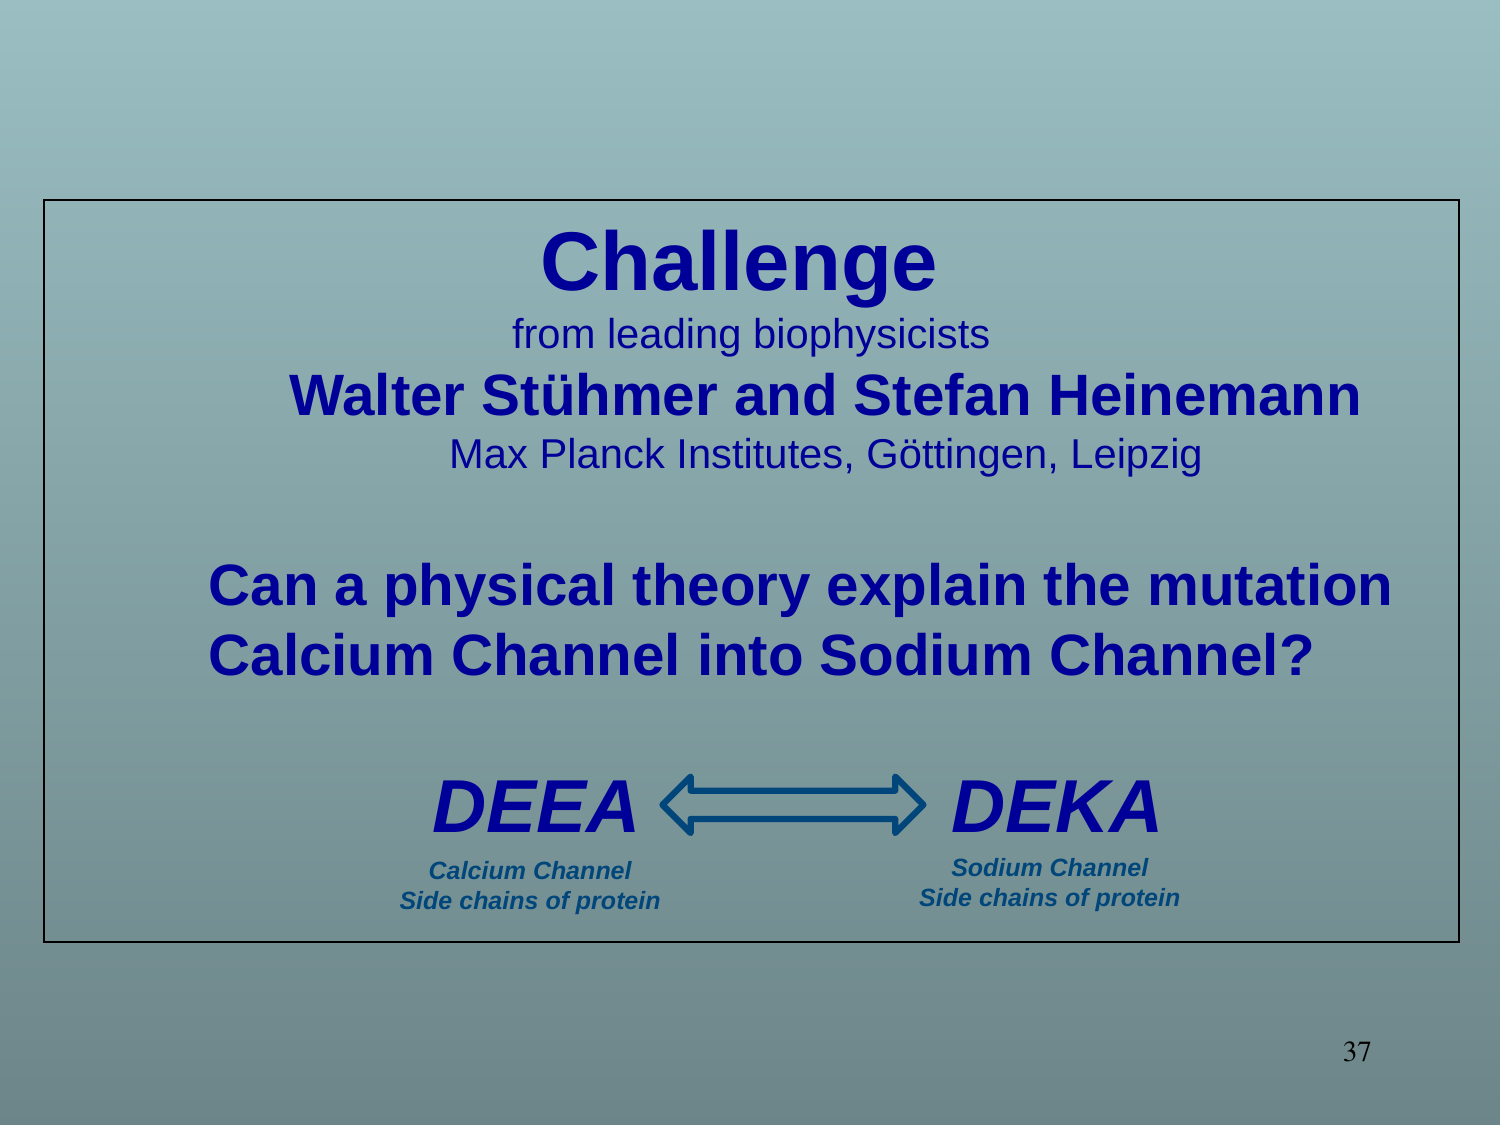

Challenge
from leading biophysicists
	Walter Stühmer and Stefan Heinemann
	Max Planck Institutes, Göttingen, Leipzig

	Can a physical theory explain the mutation
	Calcium Channel into Sodium Channel?

                       DEEA                   DEKA

Sodium Channel
Side chains of protein
Calcium Channel
Side chains of protein
37